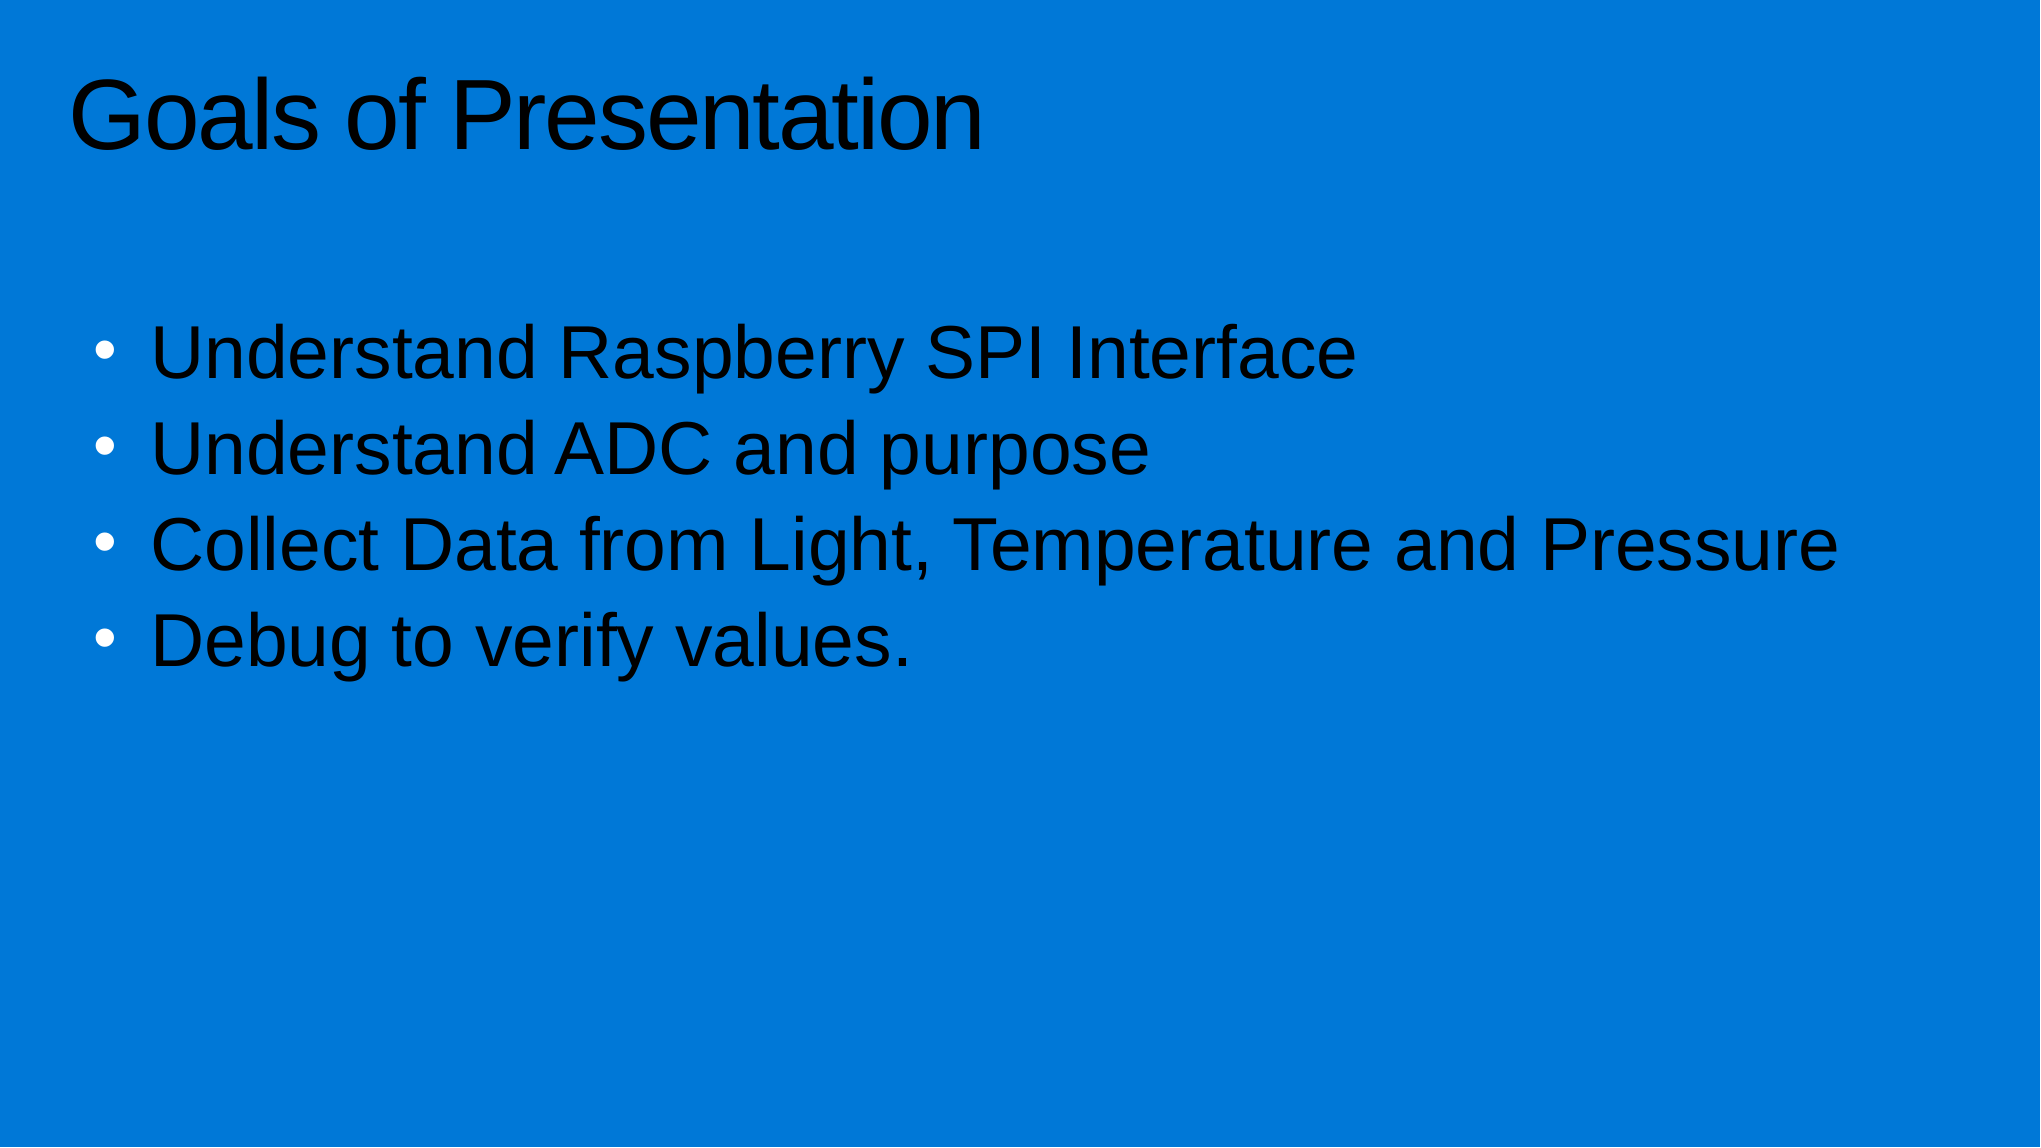

# Goals of Presentation
Understand Raspberry SPI Interface
Understand ADC and purpose
Collect Data from Light, Temperature and Pressure
Debug to verify values.